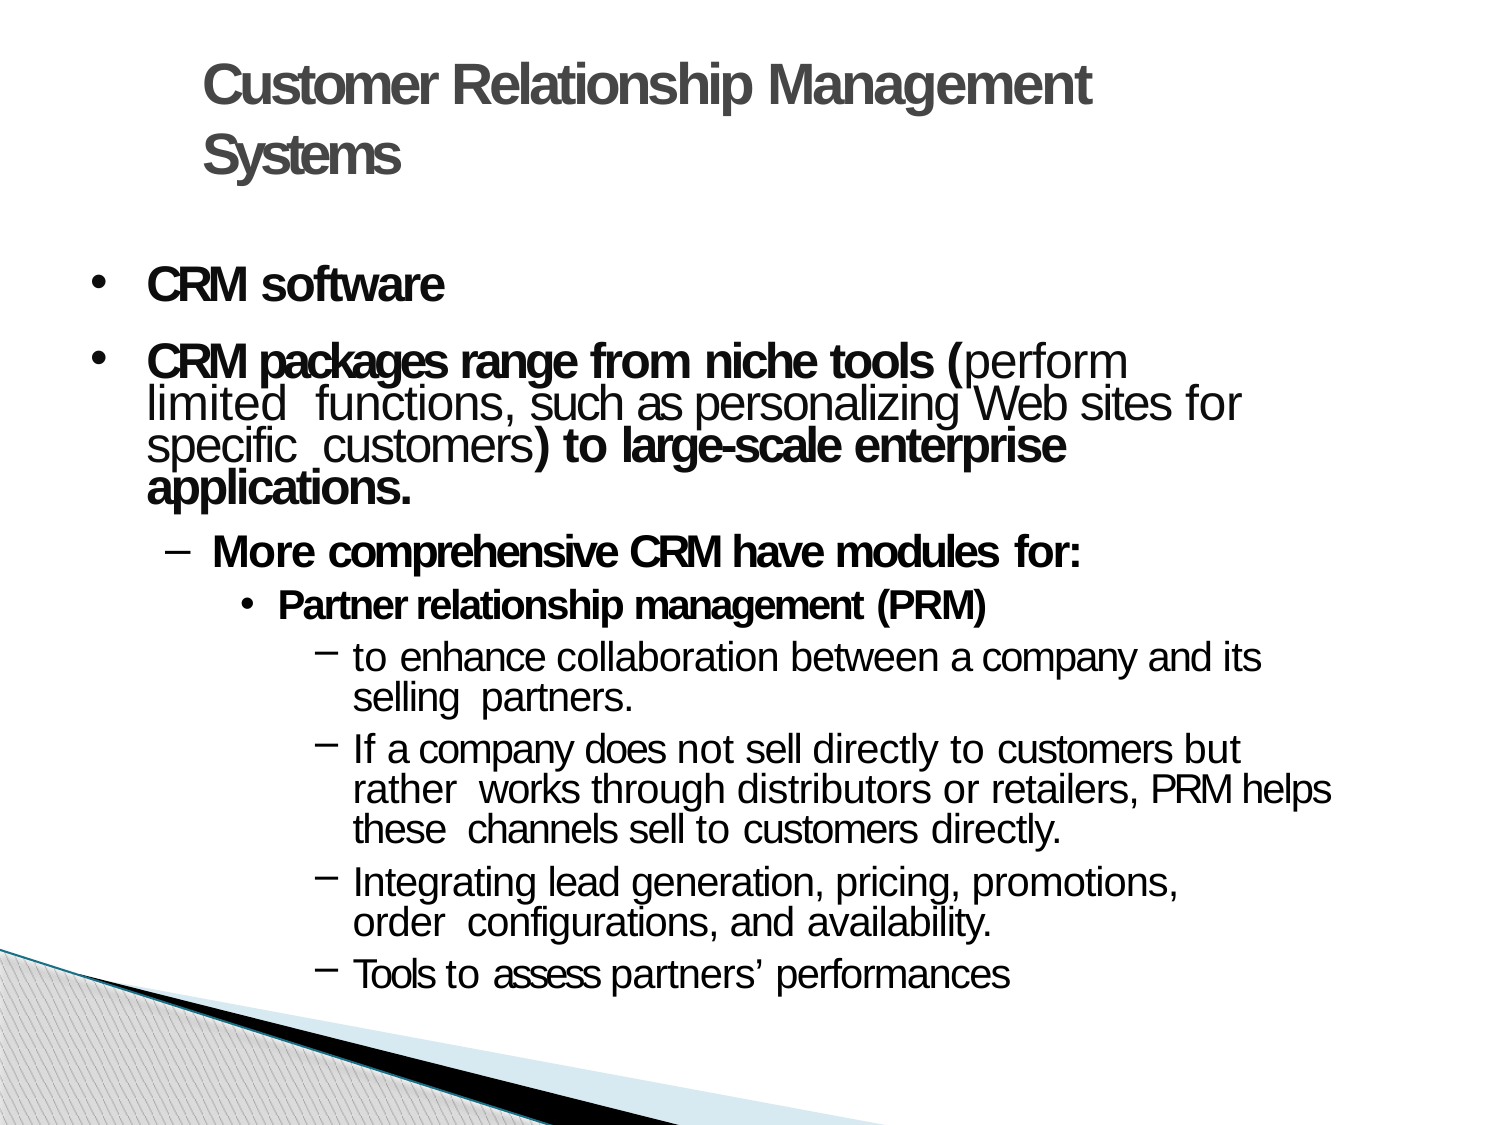

# Customer Relationship Management Systems
CRM software
CRM packages range from niche tools (perform limited  functions, such as personalizing Web sites for specific  customers) to large-scale enterprise applications.
More comprehensive CRM have modules for:
Partner relationship management (PRM)
to enhance collaboration between a company and its selling  partners.
If a company does not sell directly to customers but rather  works through distributors or retailers, PRM helps these  channels sell to customers directly.
Integrating lead generation, pricing, promotions, order  configurations, and availability.
Tools to assess partners’ performances